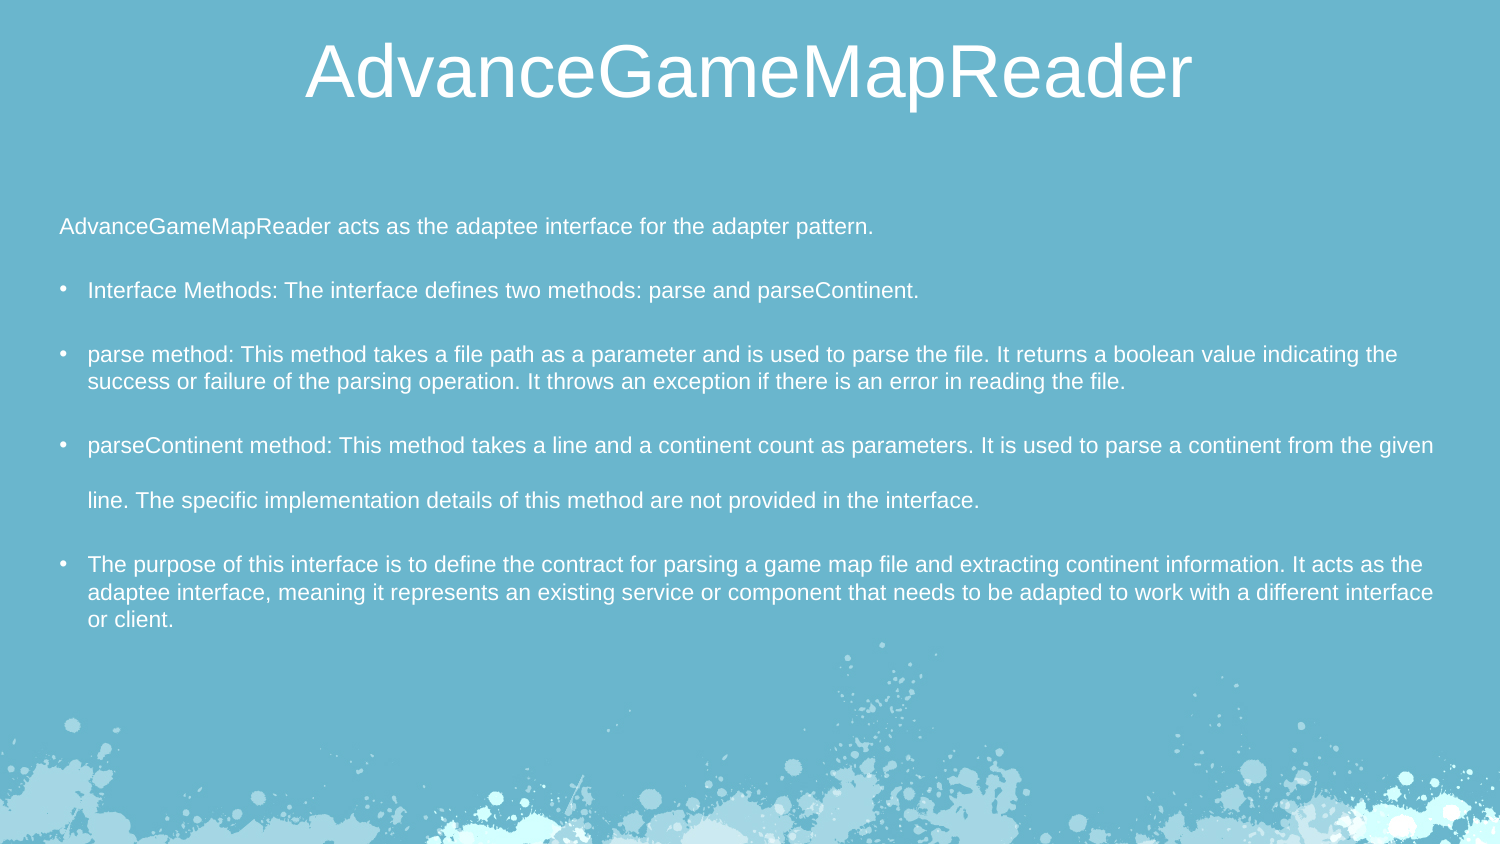

AdvanceGameMapReader
AdvanceGameMapReader acts as the adaptee interface for the adapter pattern.

Interface Methods: The interface defines two methods: parse and parseContinent.

parse method: This method takes a file path as a parameter and is used to parse the file. It returns a boolean value indicating the
success or failure of the parsing operation. It throws an exception if there is an error in reading the file.

parseContinent method: This method takes a line and a continent count as parameters. It is used to parse a continent from the given
line. The specific implementation details of this method are not provided in the interface.

The purpose of this interface is to define the contract for parsing a game map file and extracting continent information. It acts as the
adaptee interface, meaning it represents an existing service or component that needs to be adapted to work with a different interface or client.